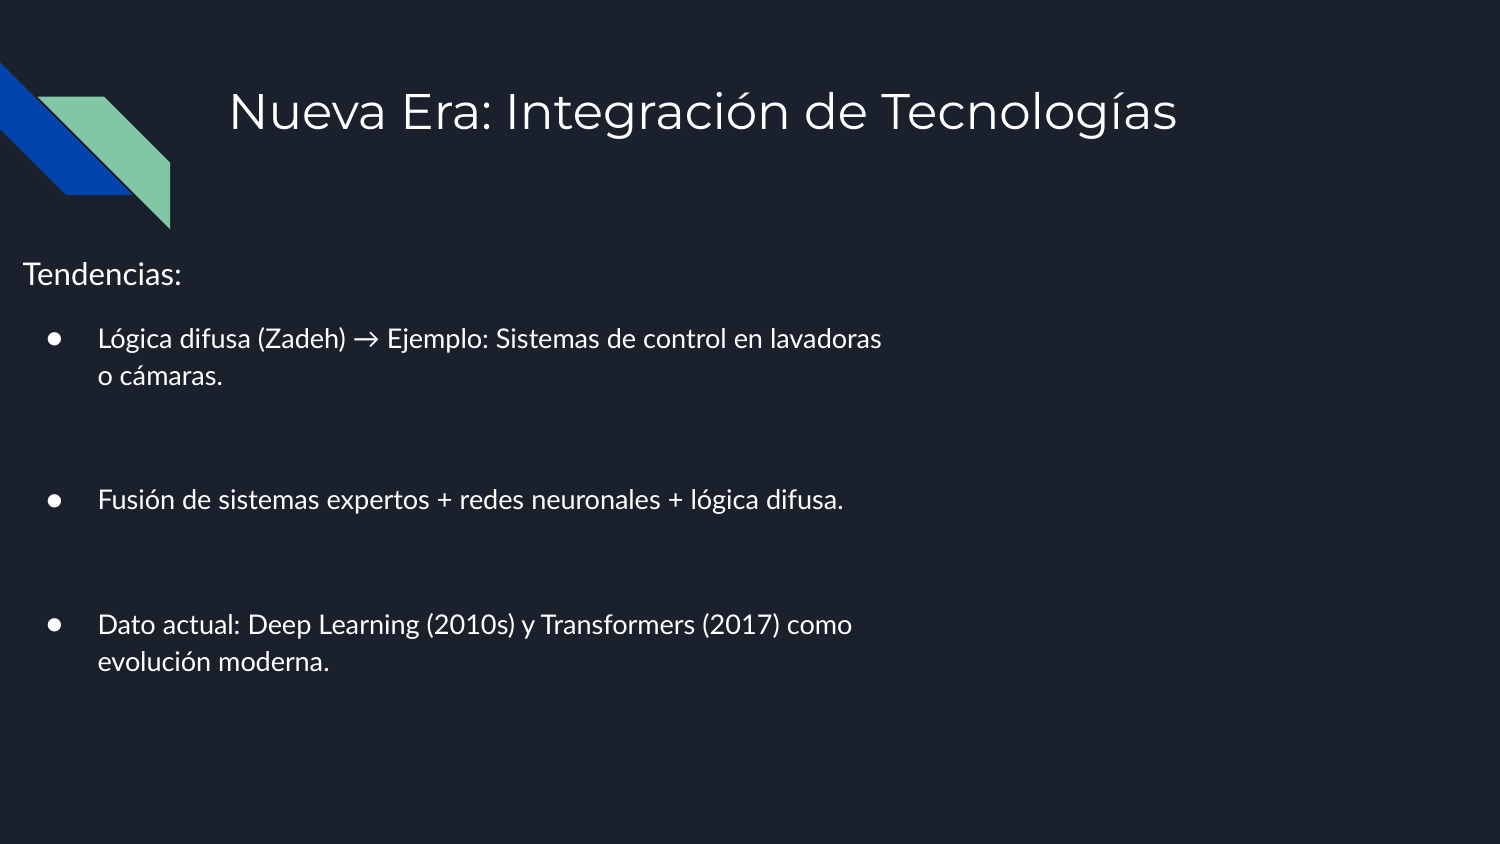

# Nueva Era: Integración de Tecnologías
Tendencias:
Lógica difusa (Zadeh) → Ejemplo: Sistemas de control en lavadoras o cámaras.

Fusión de sistemas expertos + redes neuronales + lógica difusa.

Dato actual: Deep Learning (2010s) y Transformers (2017) como evolución moderna.